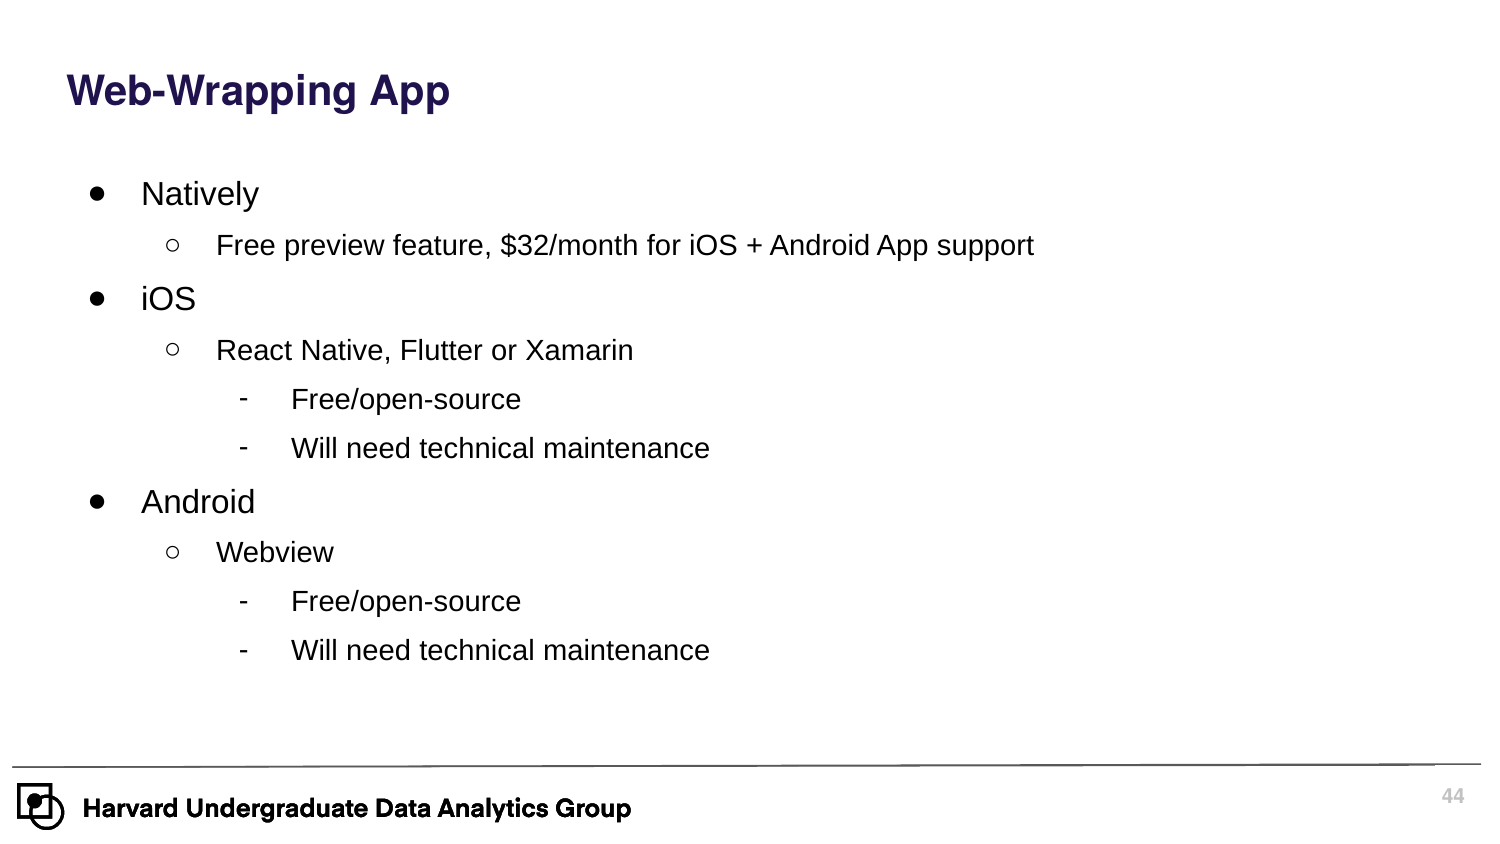

# Web-Wrapping App
Natively
Free preview feature, $32/month for iOS + Android App support
iOS
React Native, Flutter or Xamarin
Free/open-source
Will need technical maintenance
Android
Webview
Free/open-source
Will need technical maintenance

44